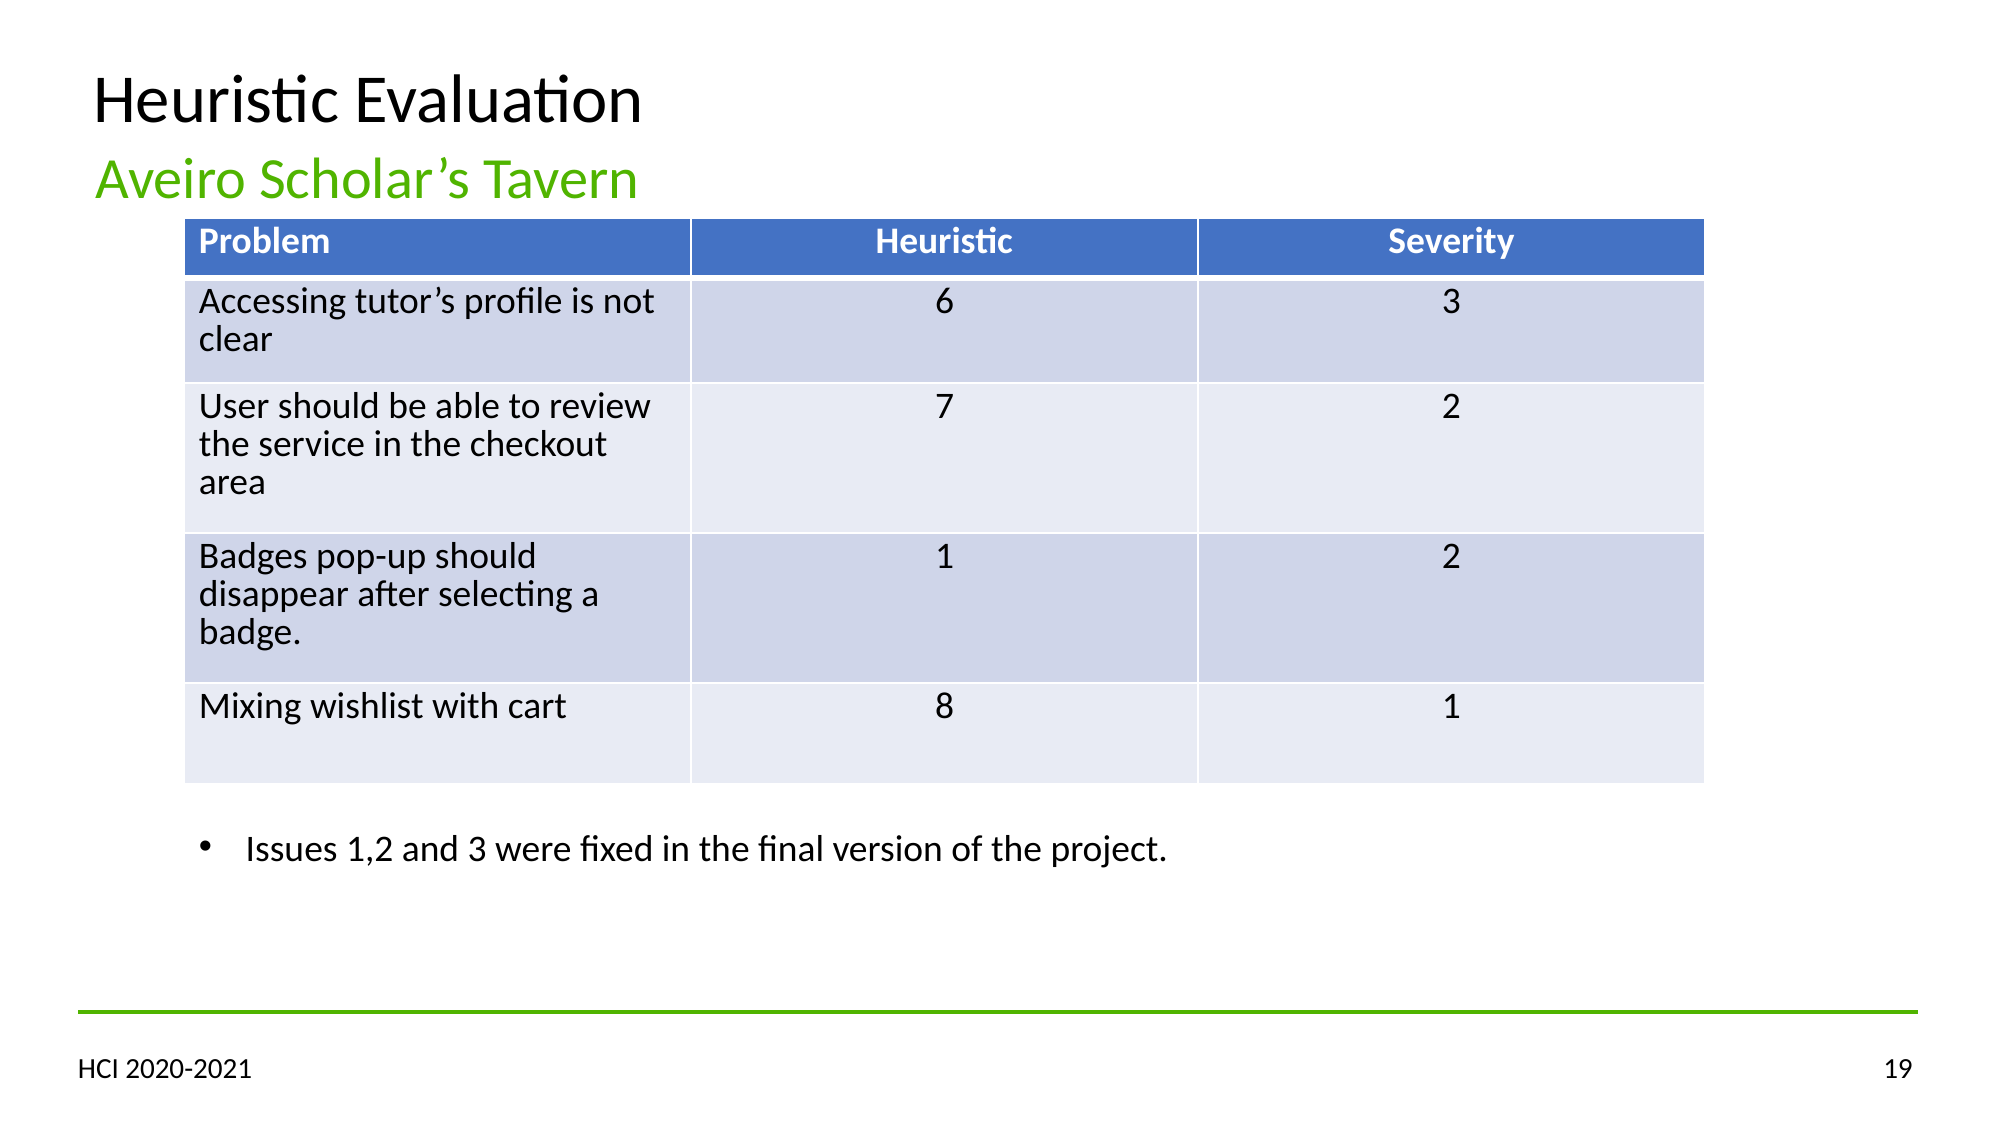

Heuristic Evaluation
Aveiro Scholar’s Tavern

| Problem | Heuristic | Severity |
| --- | --- | --- |
| Accessing tutor’s profile is not clear | 6 | 3 |
| User should be able to review the service in the checkout area | 7 | 2 |
| Badges pop-up should disappear after selecting a badge. | 1 | 2 |
| Mixing wishlist with cart | 8 | 1 |
Issues 1,2 and 3 were fixed in the final version of the project.
HCI 2020-2021
19